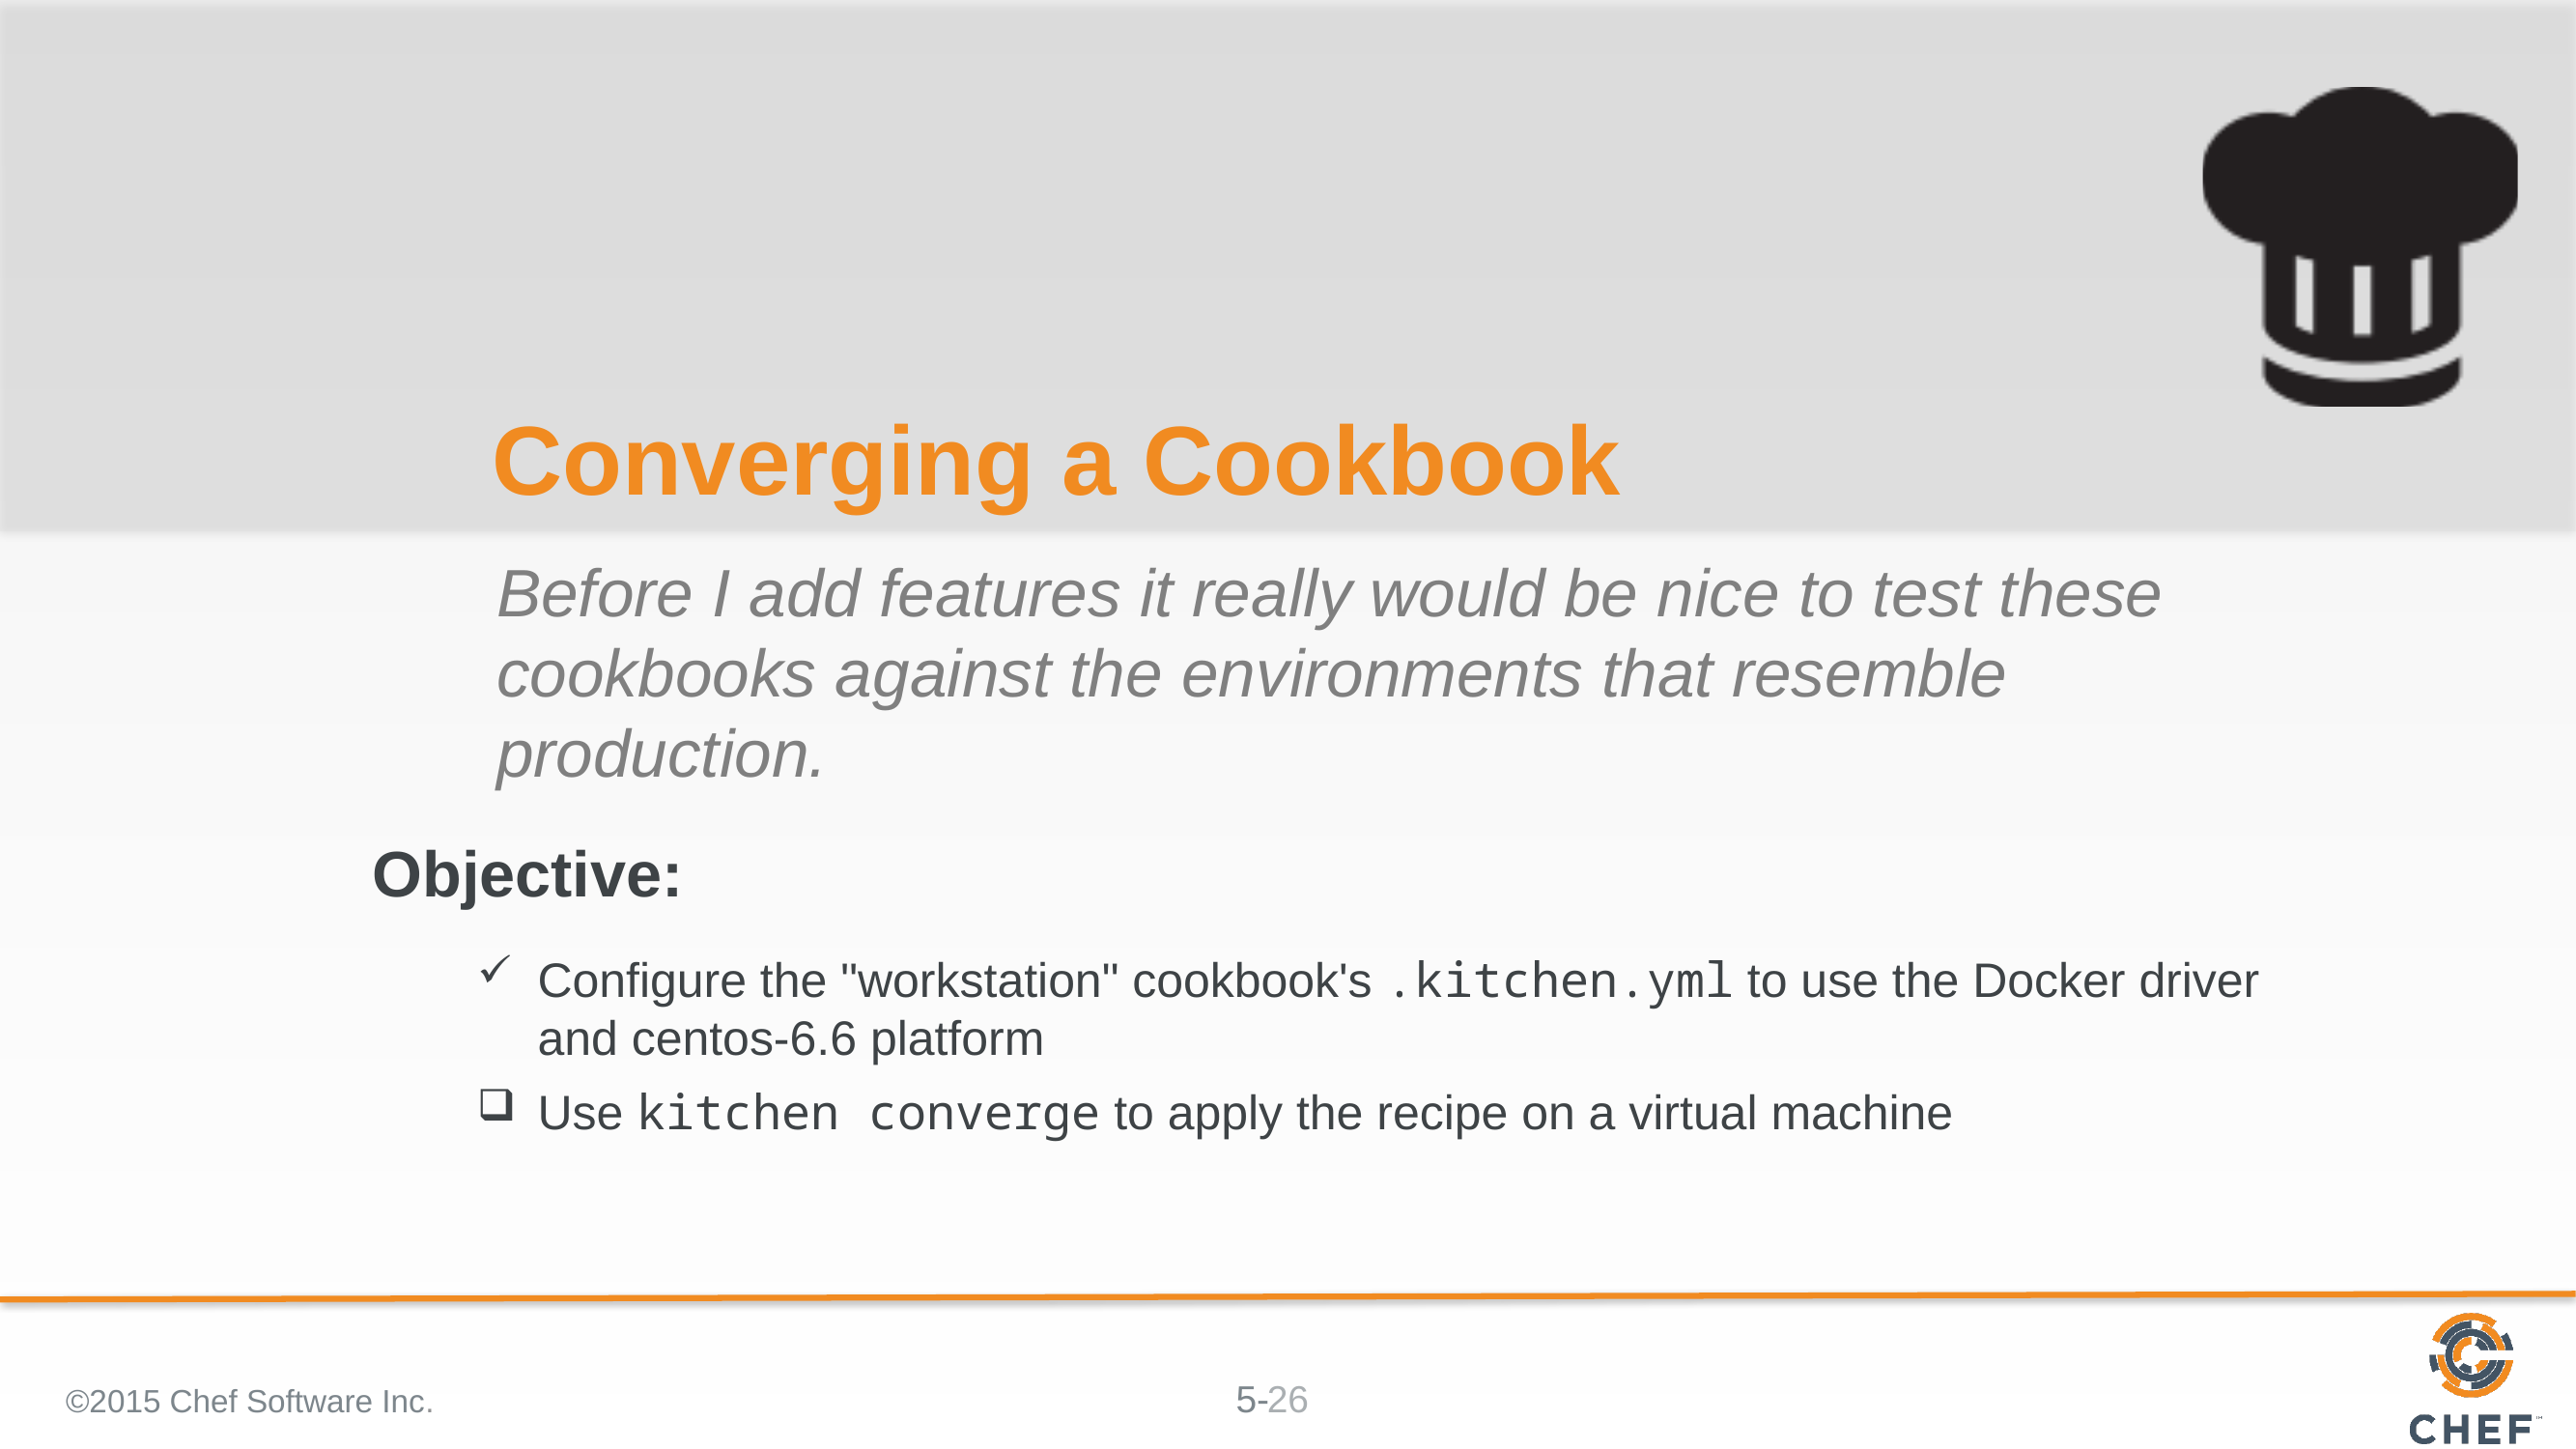

# Converging a Cookbook
Before I add features it really would be nice to test these cookbooks against the environments that resemble production.
Configure the "workstation" cookbook's .kitchen.yml to use the Docker driver and centos-6.6 platform
Use kitchen converge to apply the recipe on a virtual machine
©2015 Chef Software Inc.
26